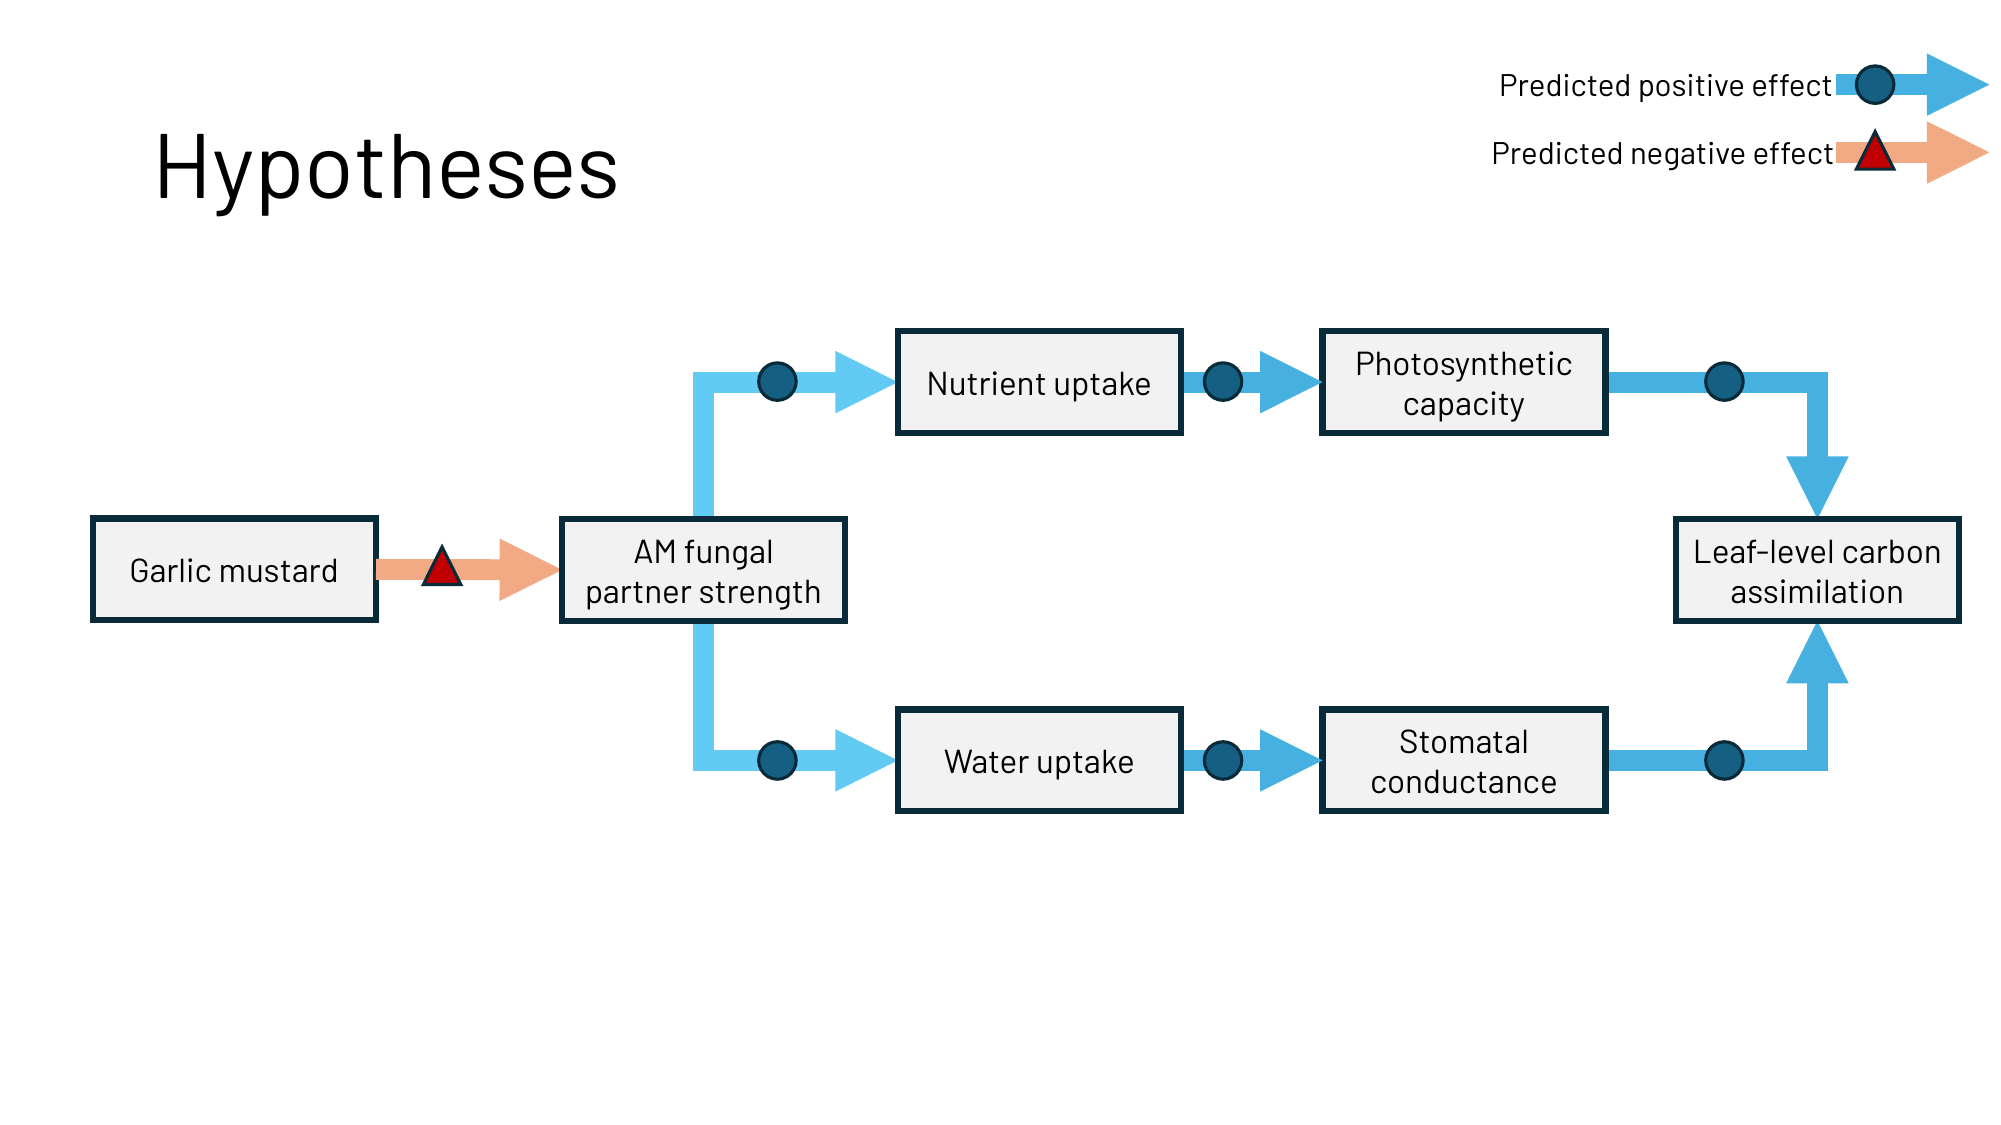

Predicted positive effect
# Hypotheses

Predicted negative effect

Nutrient uptake
Photosynthetic capacity

Garlic mustard
AM fungal partner strength
Leaf-level carbon assimilation

Water uptake
Stomatal conductance